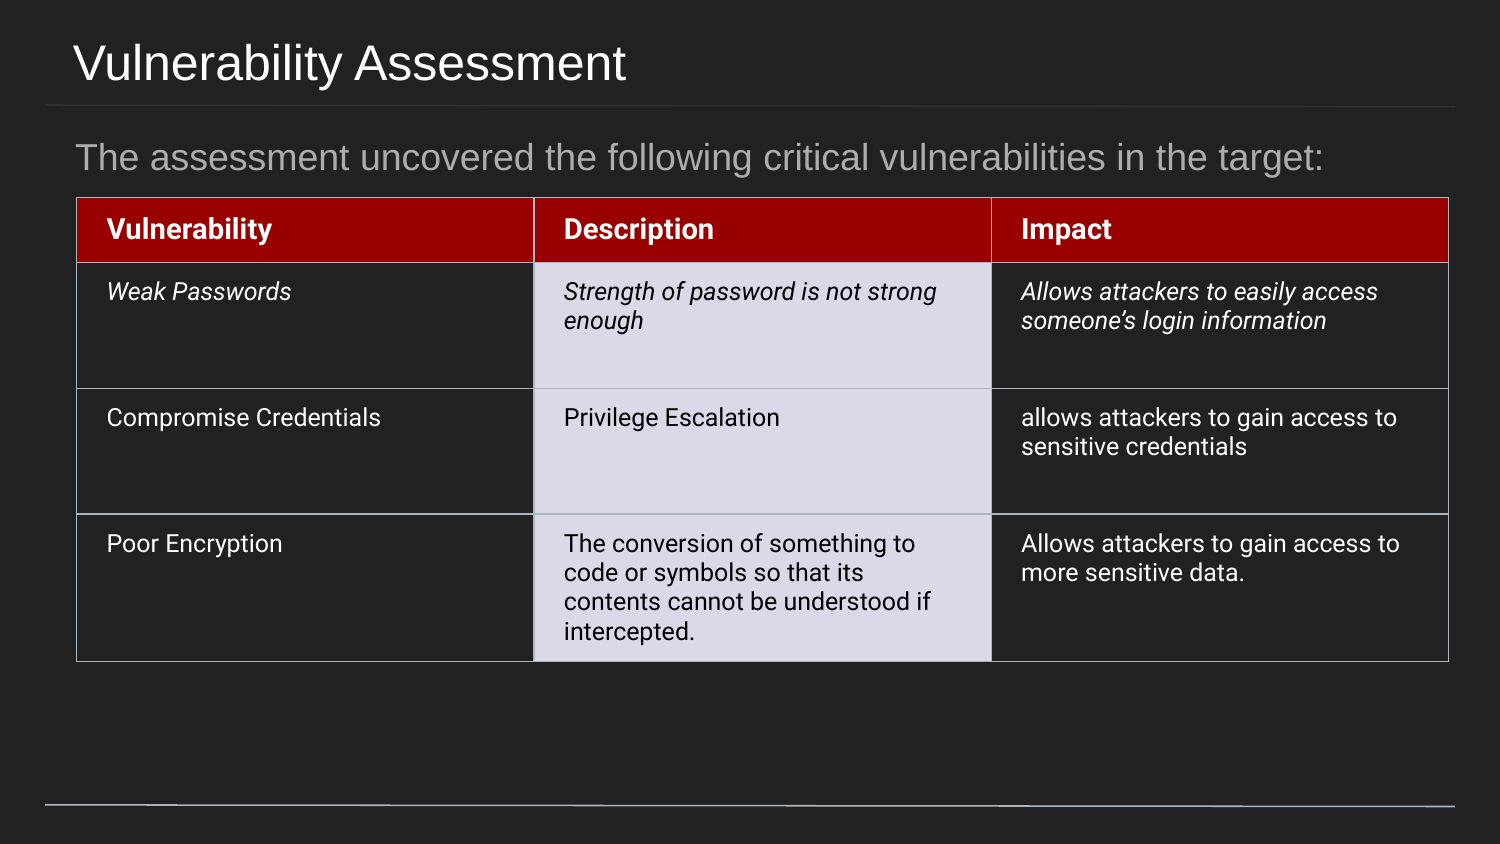

# Vulnerability Assessment
The assessment uncovered the following critical vulnerabilities in the target:
| Vulnerability | Description | Impact |
| --- | --- | --- |
| Weak Passwords | Strength of password is not strong enough | Allows attackers to easily access someone’s login information |
| Compromise Credentials | Privilege Escalation | allows attackers to gain access to sensitive credentials |
| Poor Encryption | The conversion of something to code or symbols so that its contents cannot be understood if intercepted. | Allows attackers to gain access to more sensitive data. |